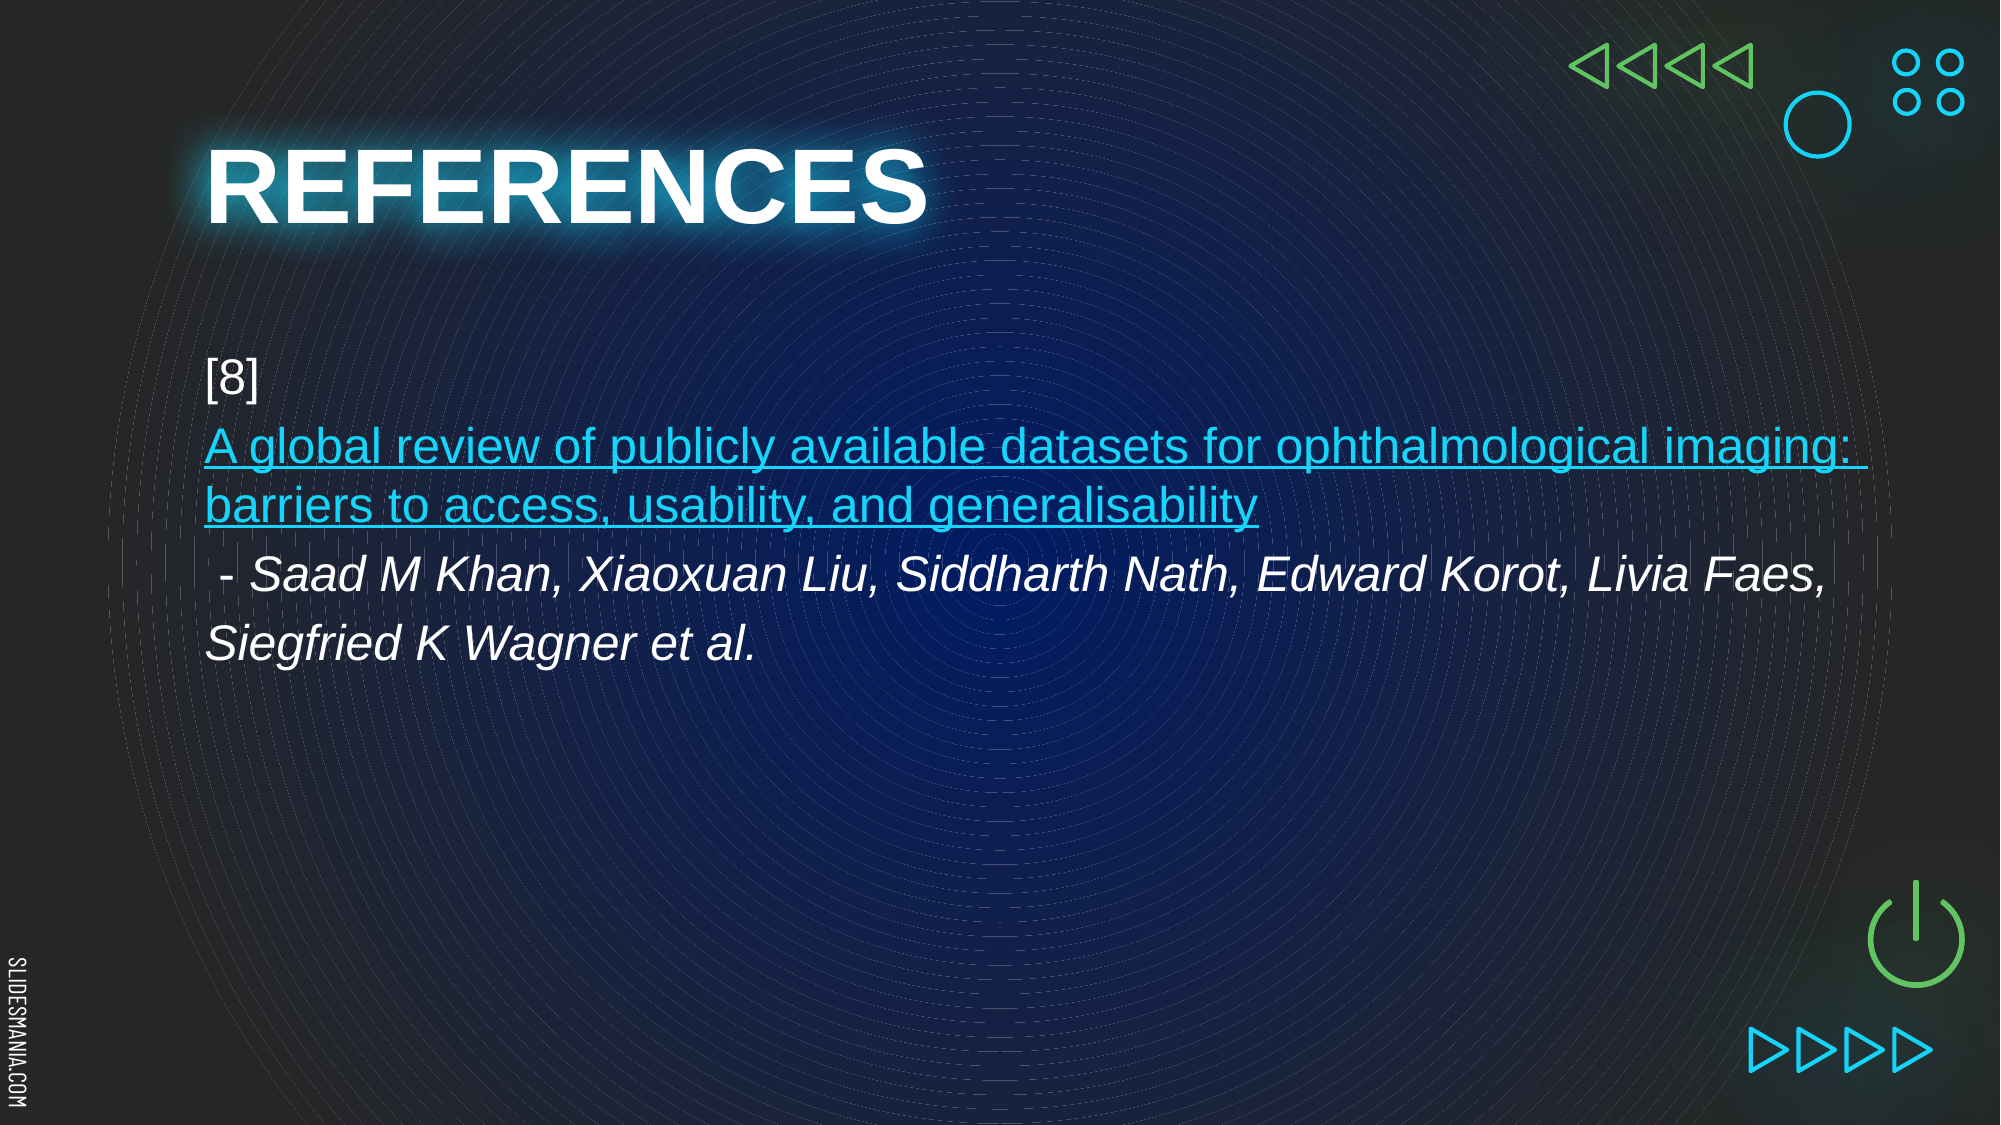

# REFERENCES
[8] A global review of publicly available datasets for ophthalmological imaging: barriers to access, usability, and generalisability - Saad M Khan, Xiaoxuan Liu, Siddharth Nath, Edward Korot, Livia Faes, Siegfried K Wagner et al.